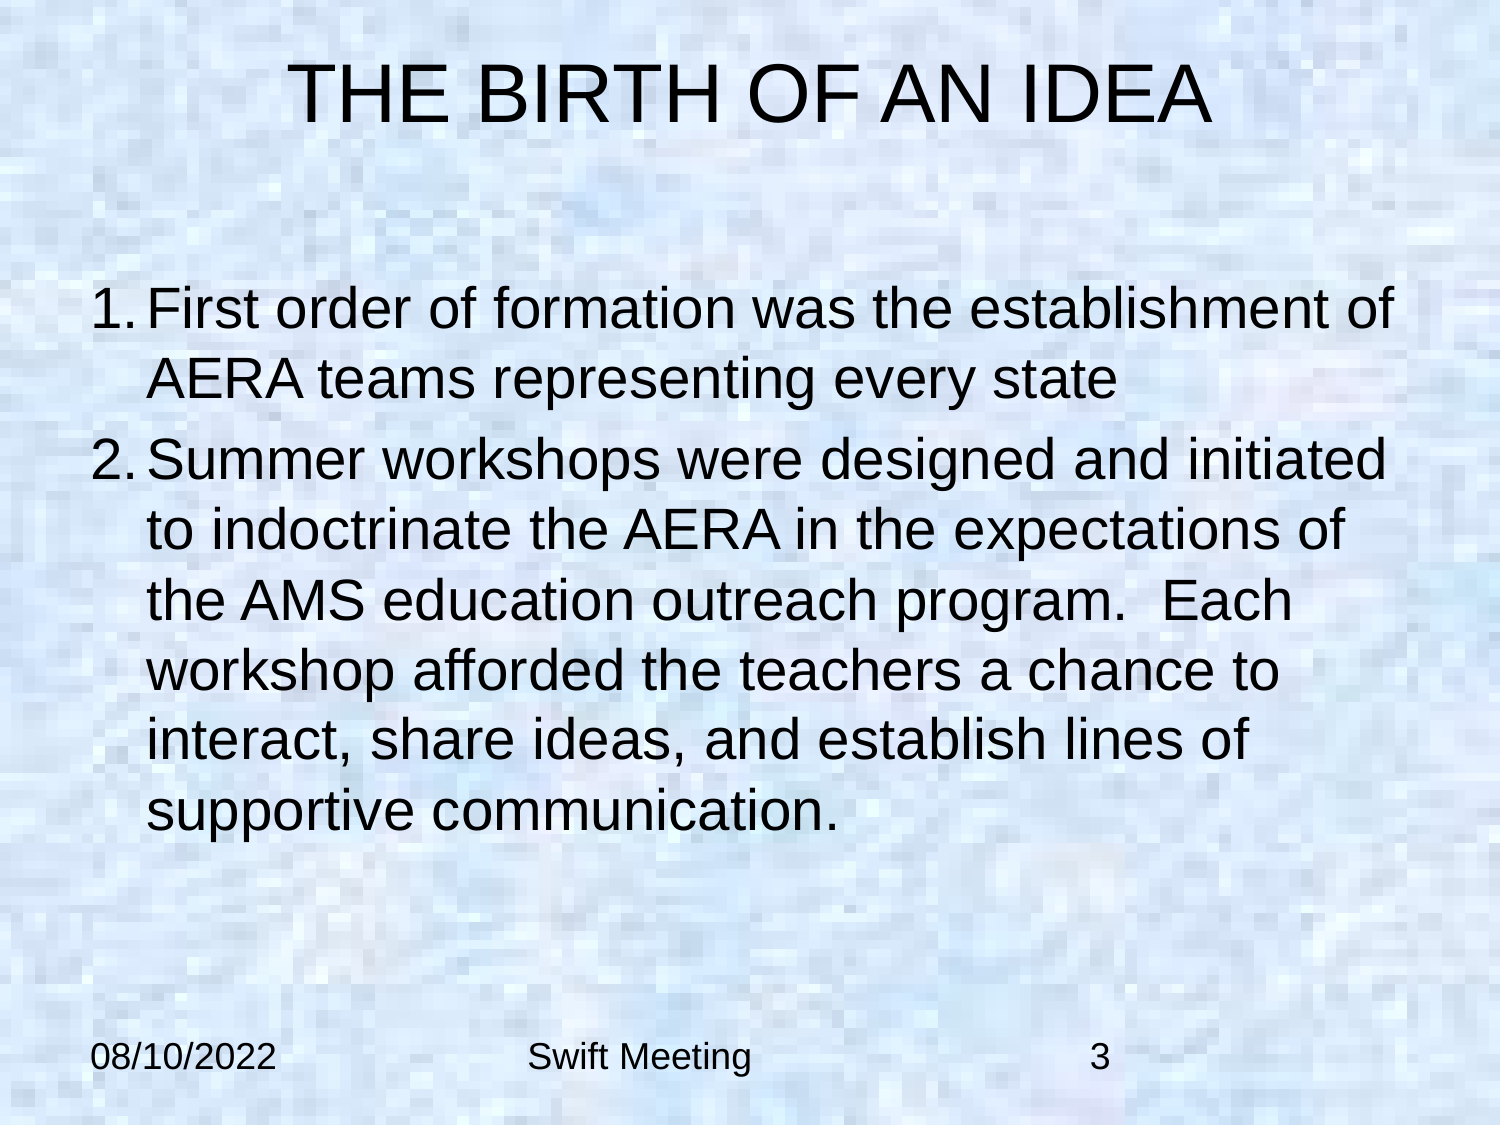

# THE BIRTH OF AN IDEA
First order of formation was the establishment of AERA teams representing every state
Summer workshops were designed and initiated to indoctrinate the AERA in the expectations of the AMS education outreach program.  Each workshop afforded the teachers a chance to interact, share ideas, and establish lines of supportive communication.

08/10/2022
Swift Meeting
3